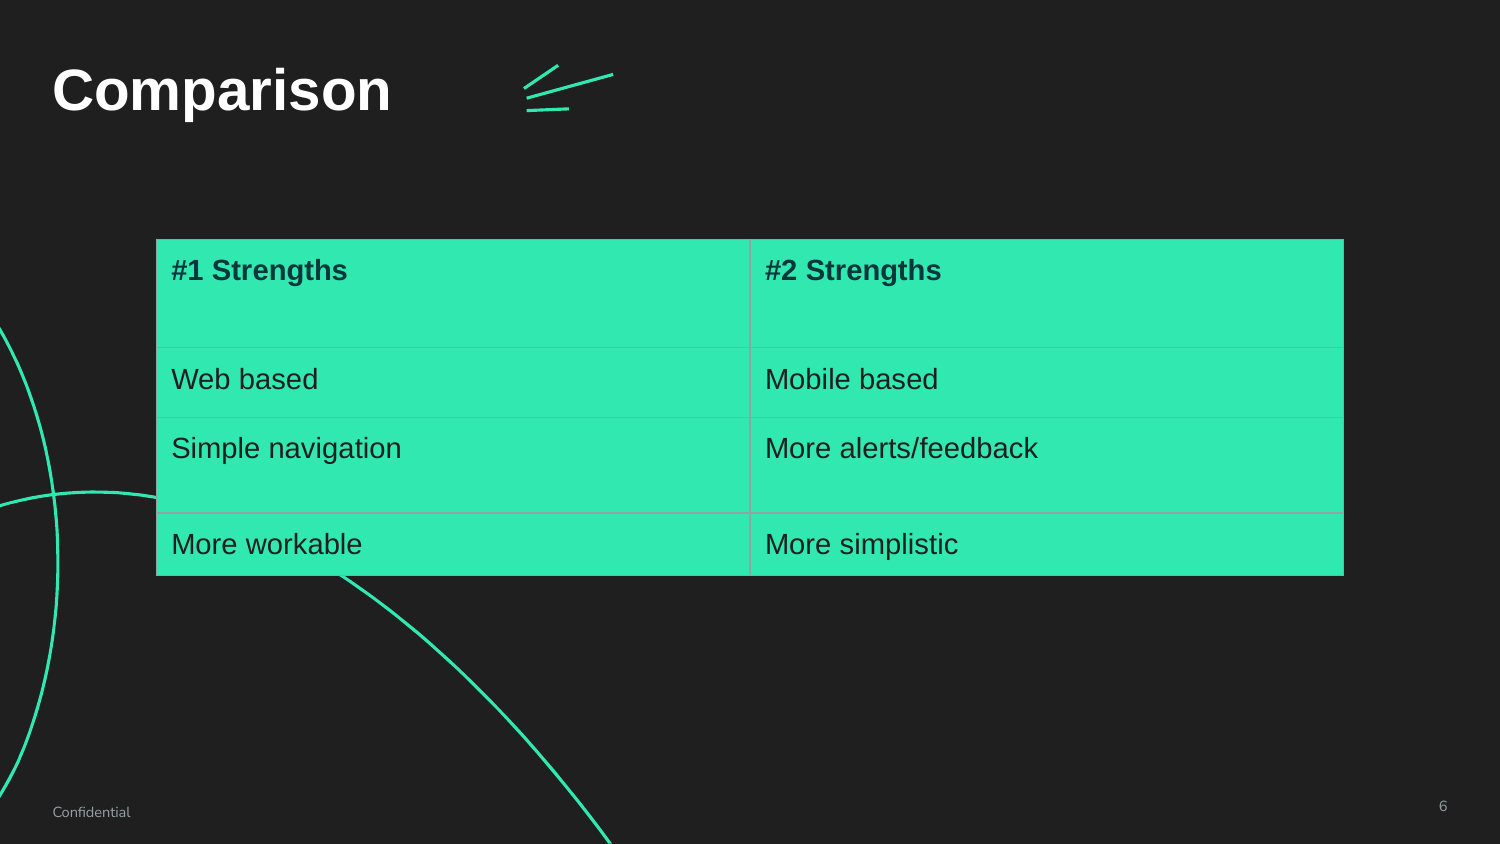

# Comparison
| #1 Strengths | #2 Strengths |
| --- | --- |
| Web based | Mobile based |
| Simple navigation | More alerts/feedback |
| More workable | More simplistic |
Confidential